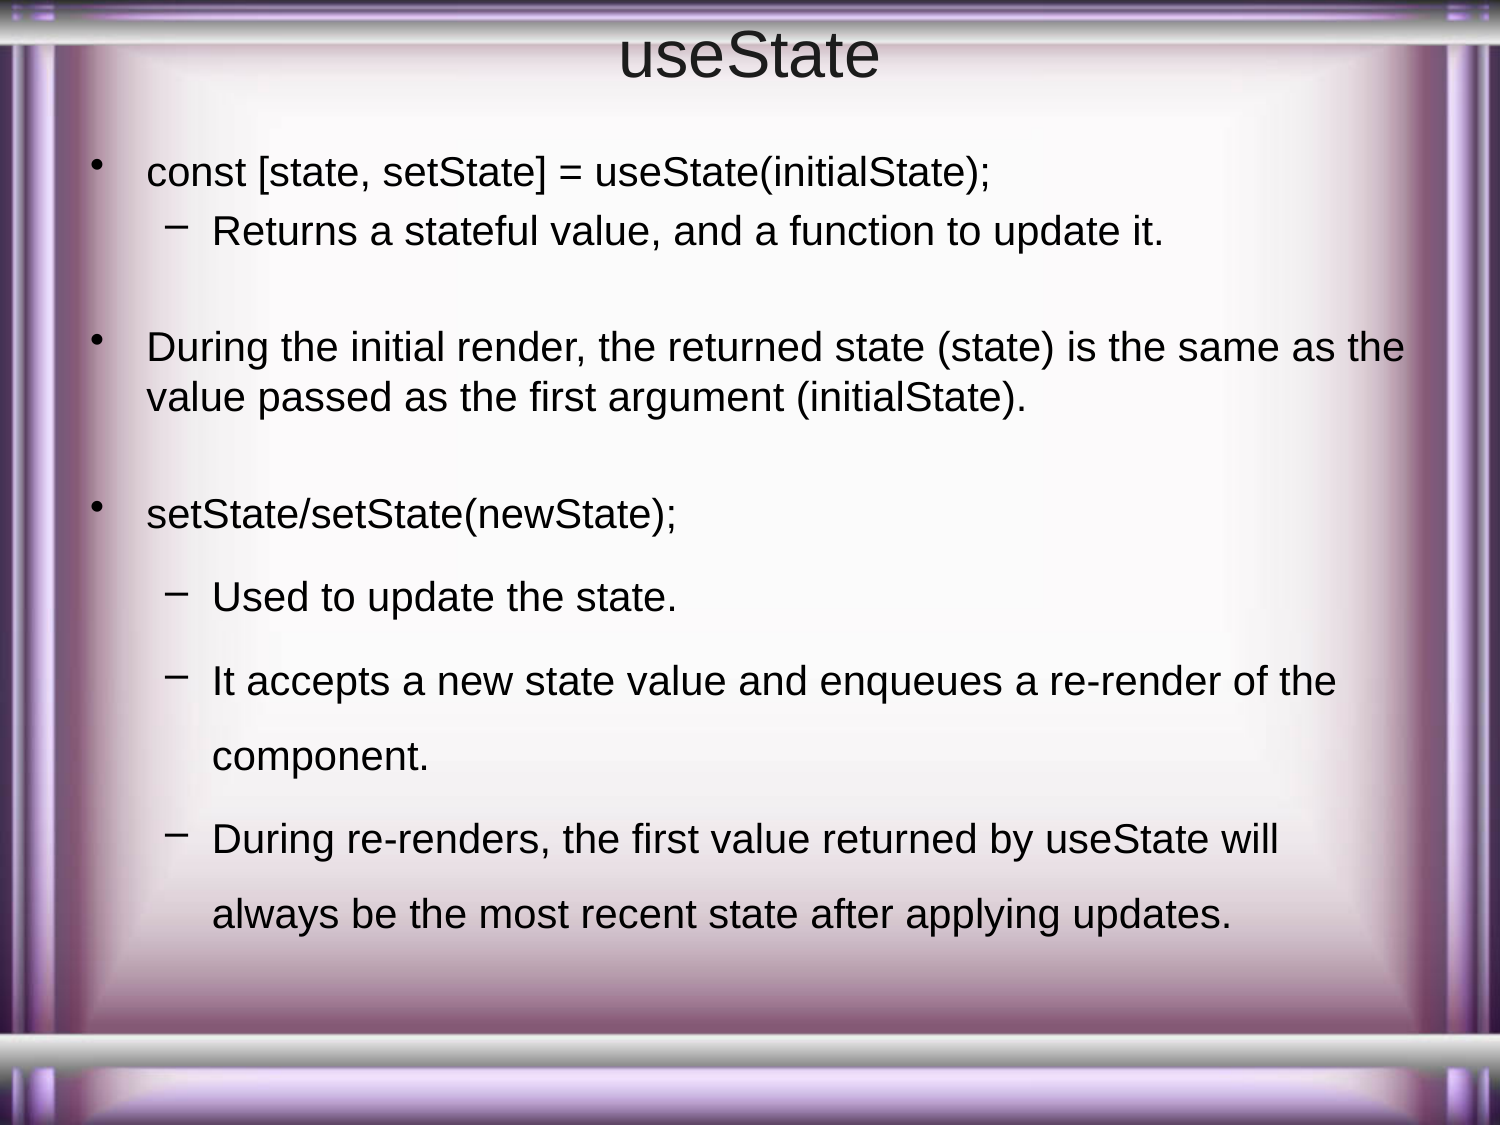

# useState
const [state, setState] = useState(initialState);
Returns a stateful value, and a function to update it.

During the initial render, the returned state (state) is the same as the value passed as the first argument (initialState).

setState/setState(newState);
Used to update the state.
It accepts a new state value and enqueues a re-render of the component.
During re-renders, the first value returned by useState will always be the most recent state after applying updates.